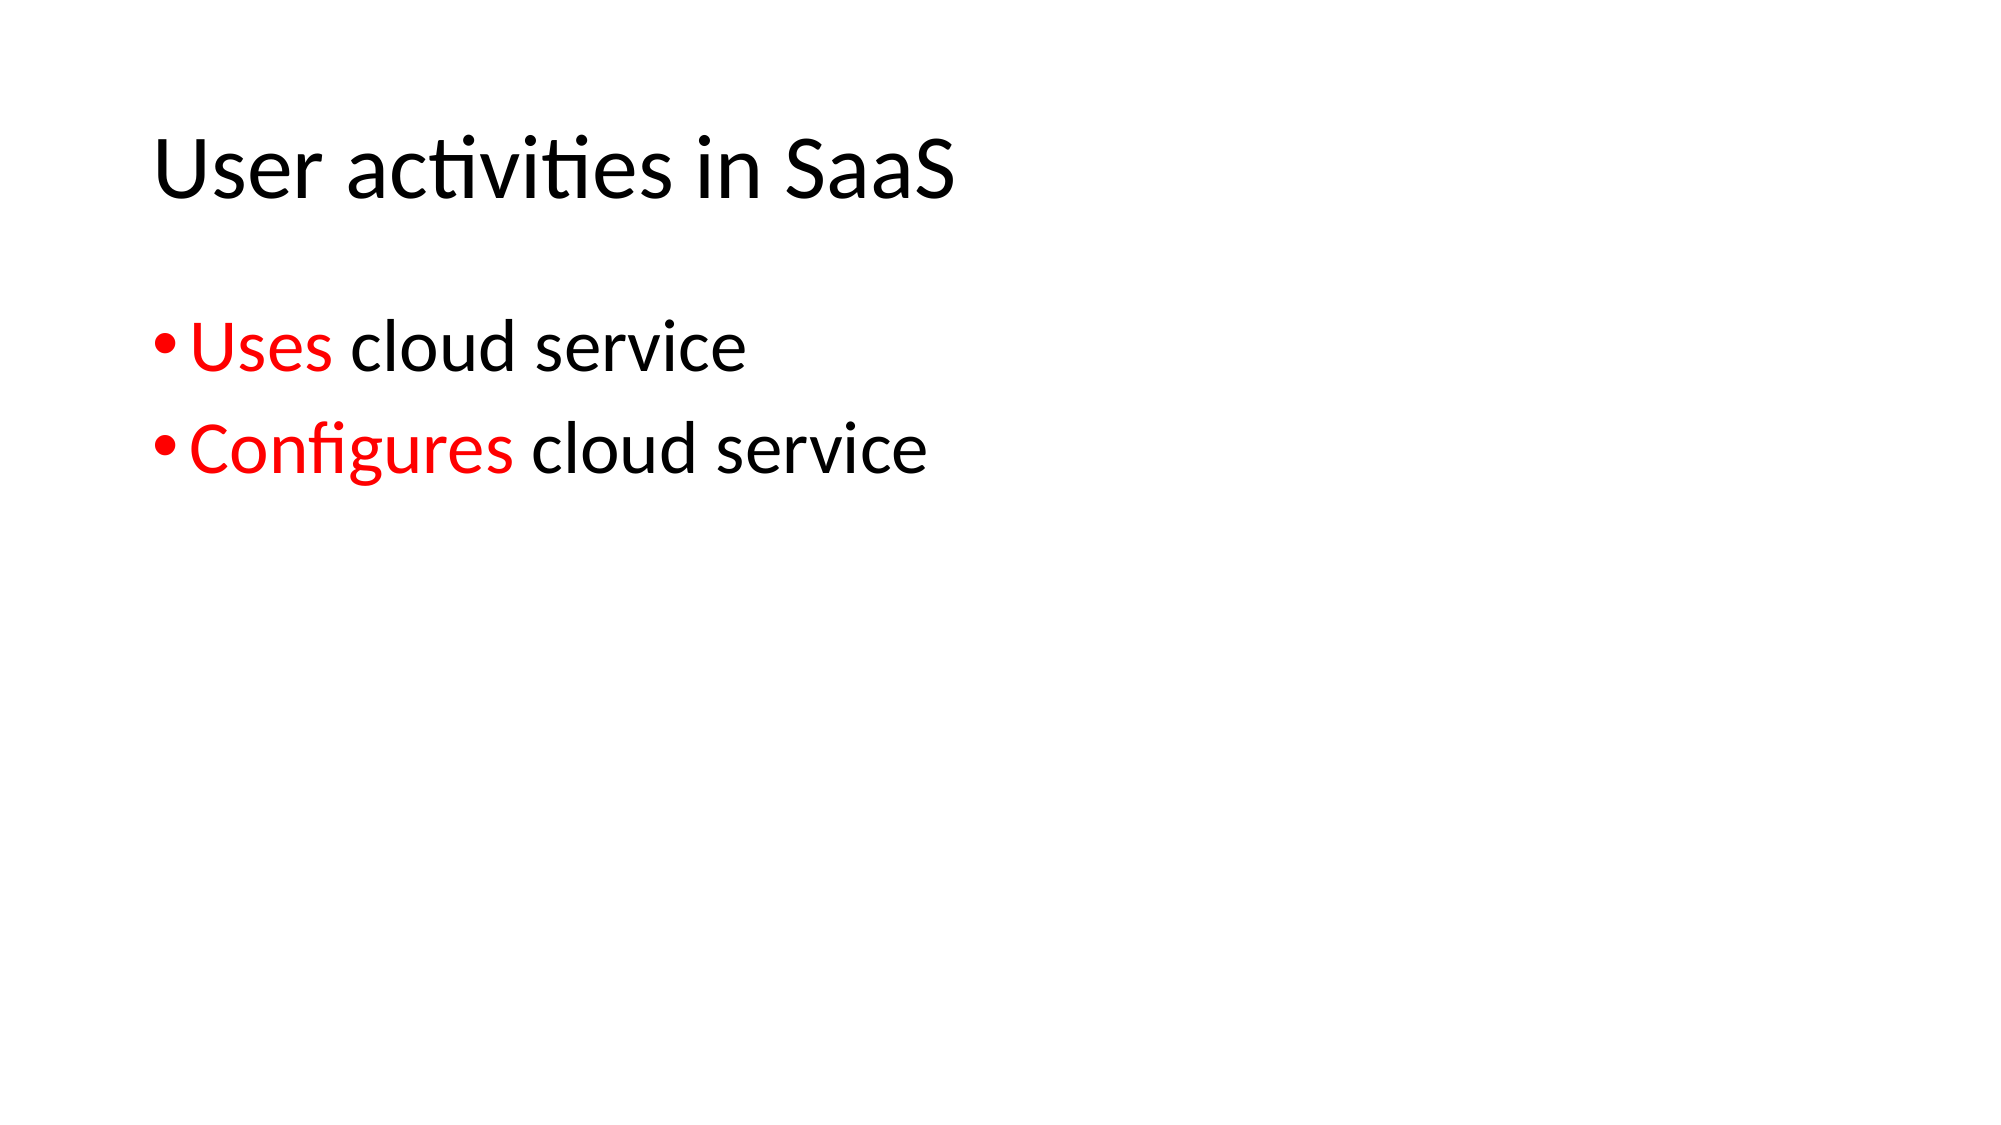

# User activities in SaaS
Uses cloud service
Configures cloud service